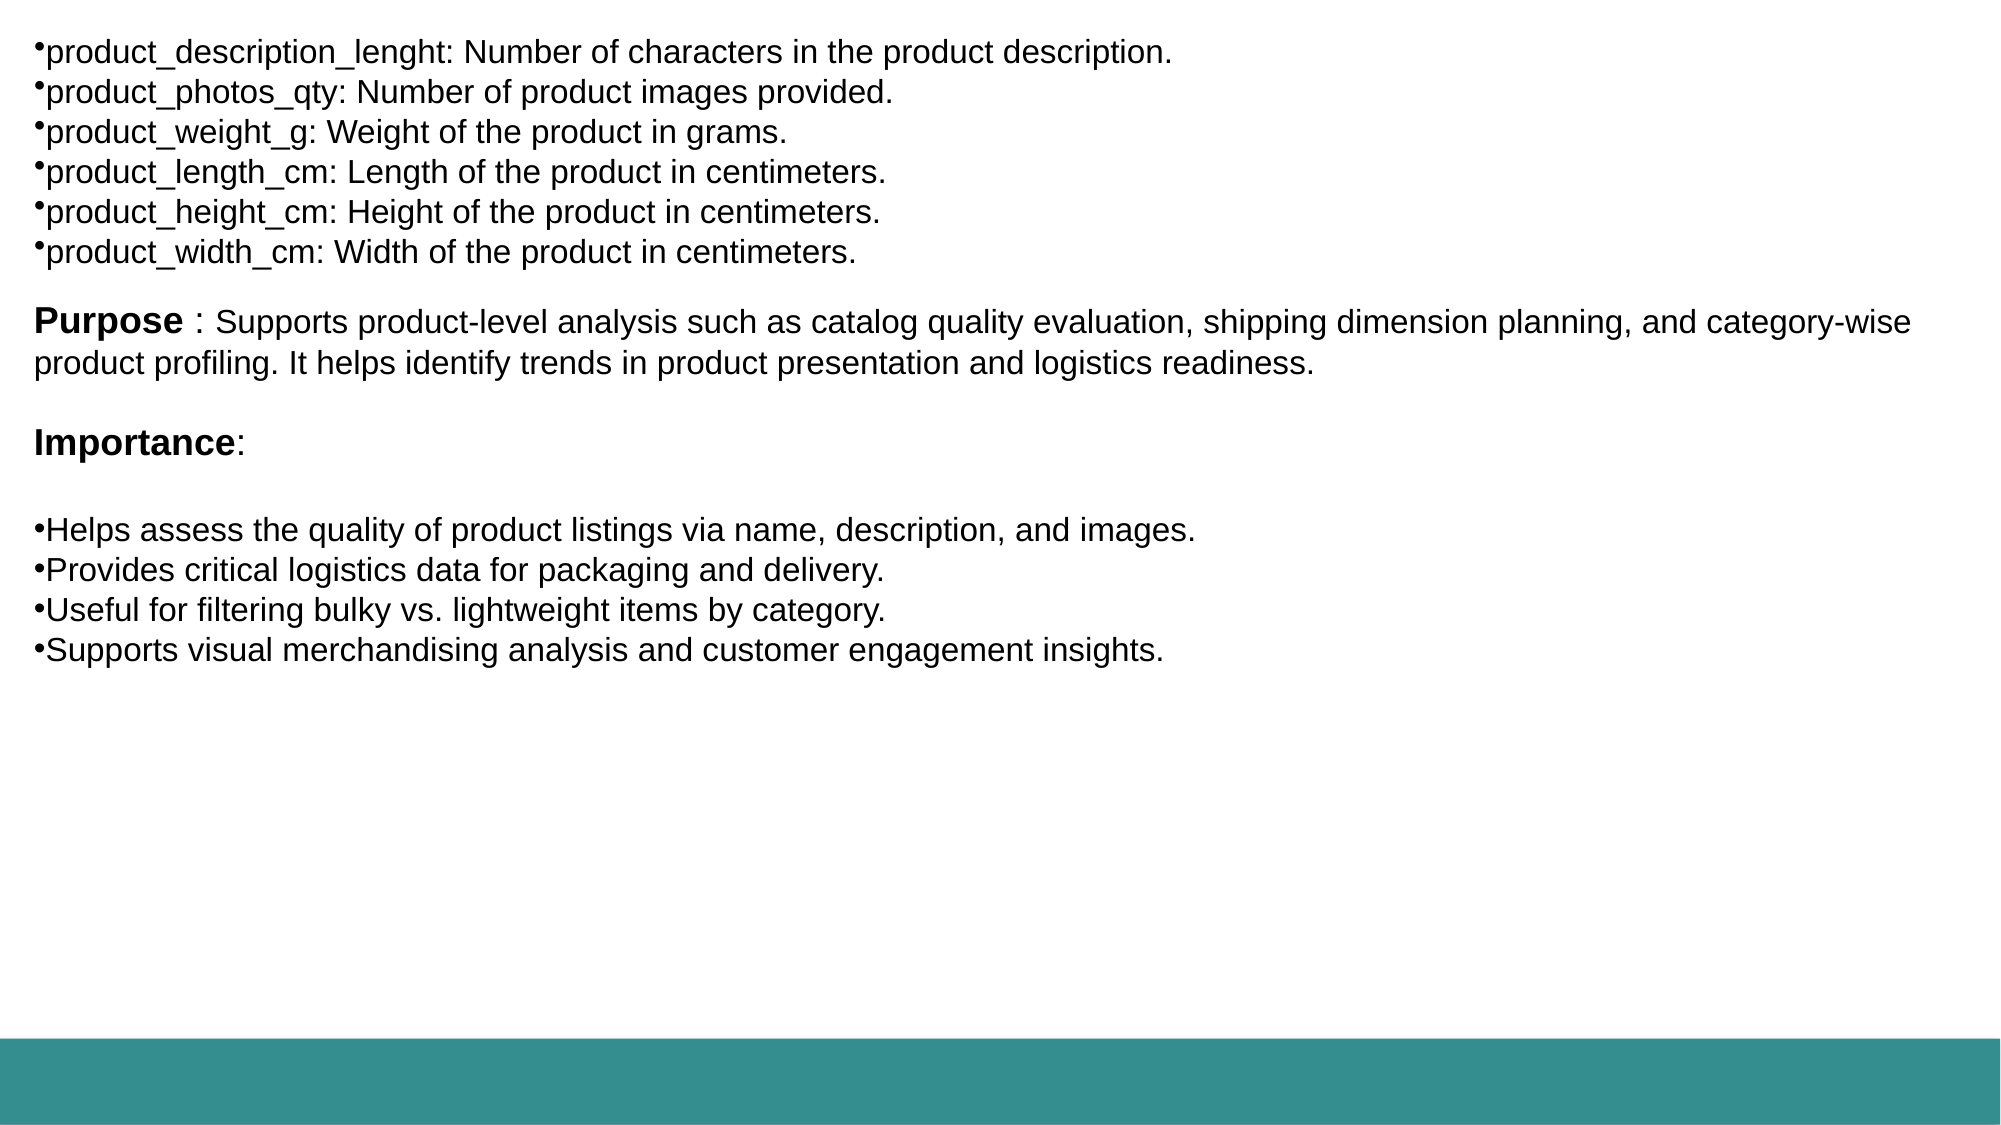

product_description_lenght: Number of characters in the product description.
product_photos_qty: Number of product images provided.
product_weight_g: Weight of the product in grams.
product_length_cm: Length of the product in centimeters.
product_height_cm: Height of the product in centimeters.
product_width_cm: Width of the product in centimeters.
Purpose : Supports product-level analysis such as catalog quality evaluation, shipping dimension planning, and category-wise product profiling. It helps identify trends in product presentation and logistics readiness.
Importance:

Helps assess the quality of product listings via name, description, and images.
Provides critical logistics data for packaging and delivery.
Useful for filtering bulky vs. lightweight items by category.
Supports visual merchandising analysis and customer engagement insights.